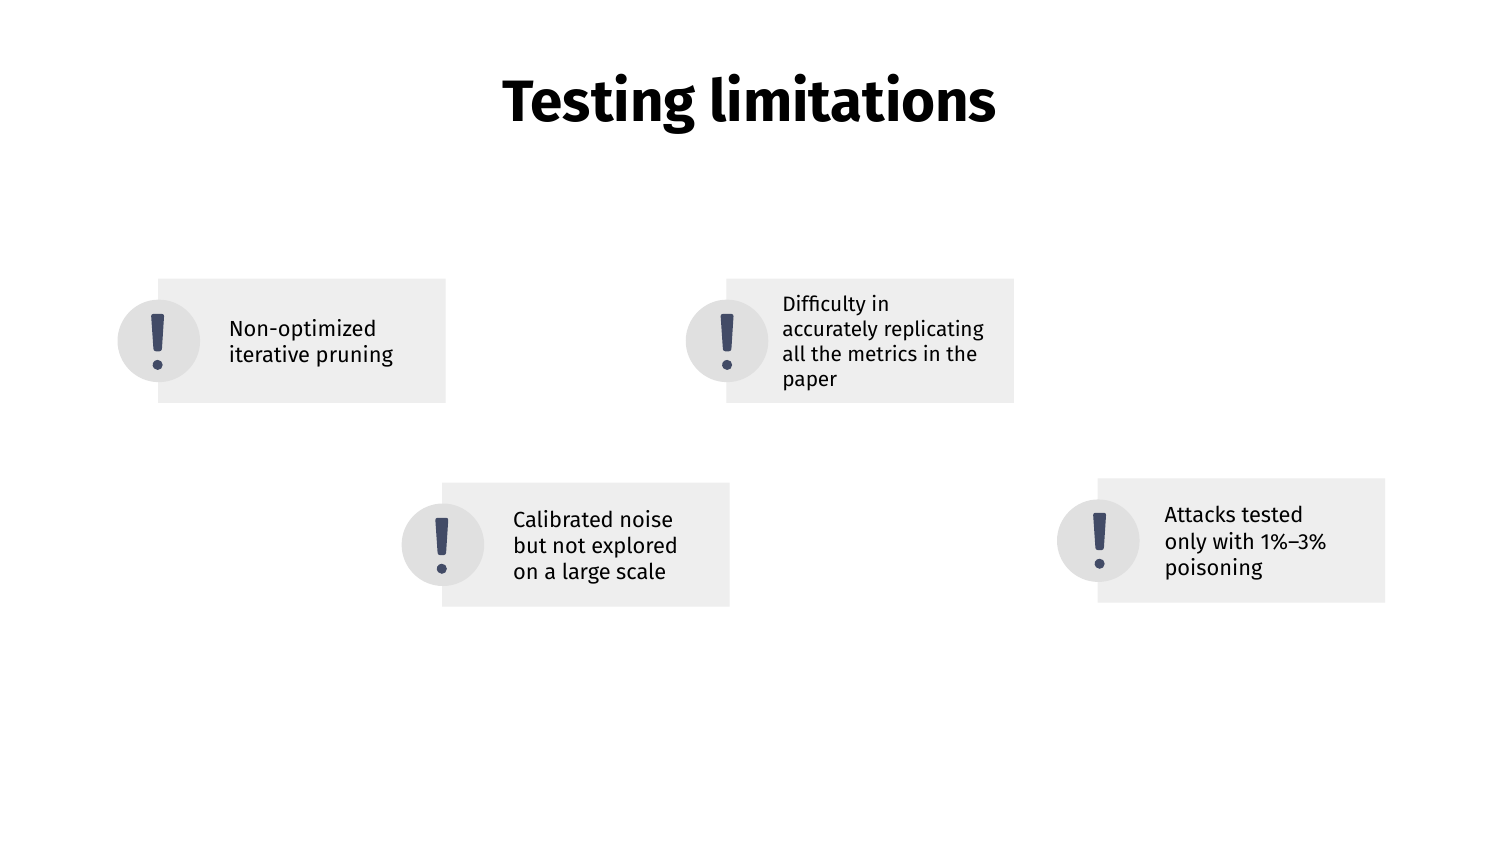

# Testing limitations

Non-optimized iterative pruning
Difficulty in accurately replicating all the metrics in the paper

Attacks tested only with 1%–3% poisoning
Calibrated noise but not explored on a large scale